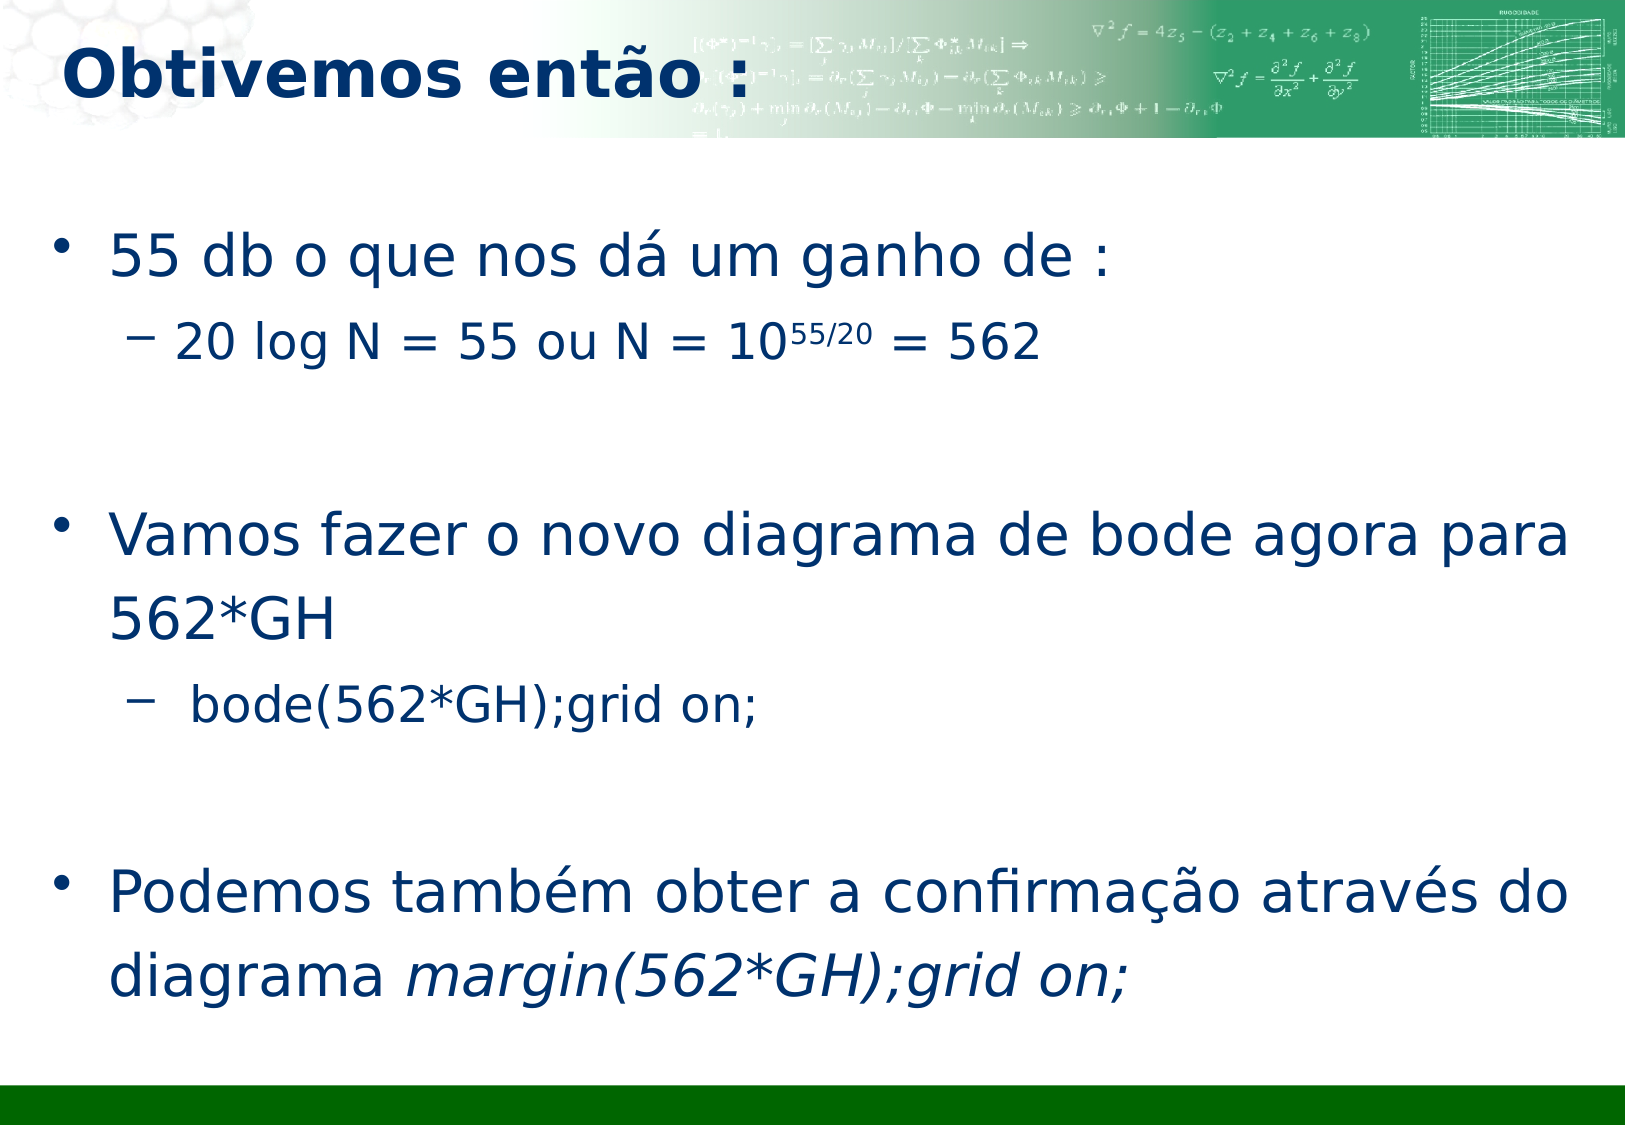

# Obtivemos então :
55 db o que nos dá um ganho de :
20 log N = 55 ou N = 1055/20 = 562

Vamos fazer o novo diagrama de bode agora para 562*GH
 bode(562*GH);grid on;

Podemos também obter a confirmação através do diagrama margin(562*GH);grid on;